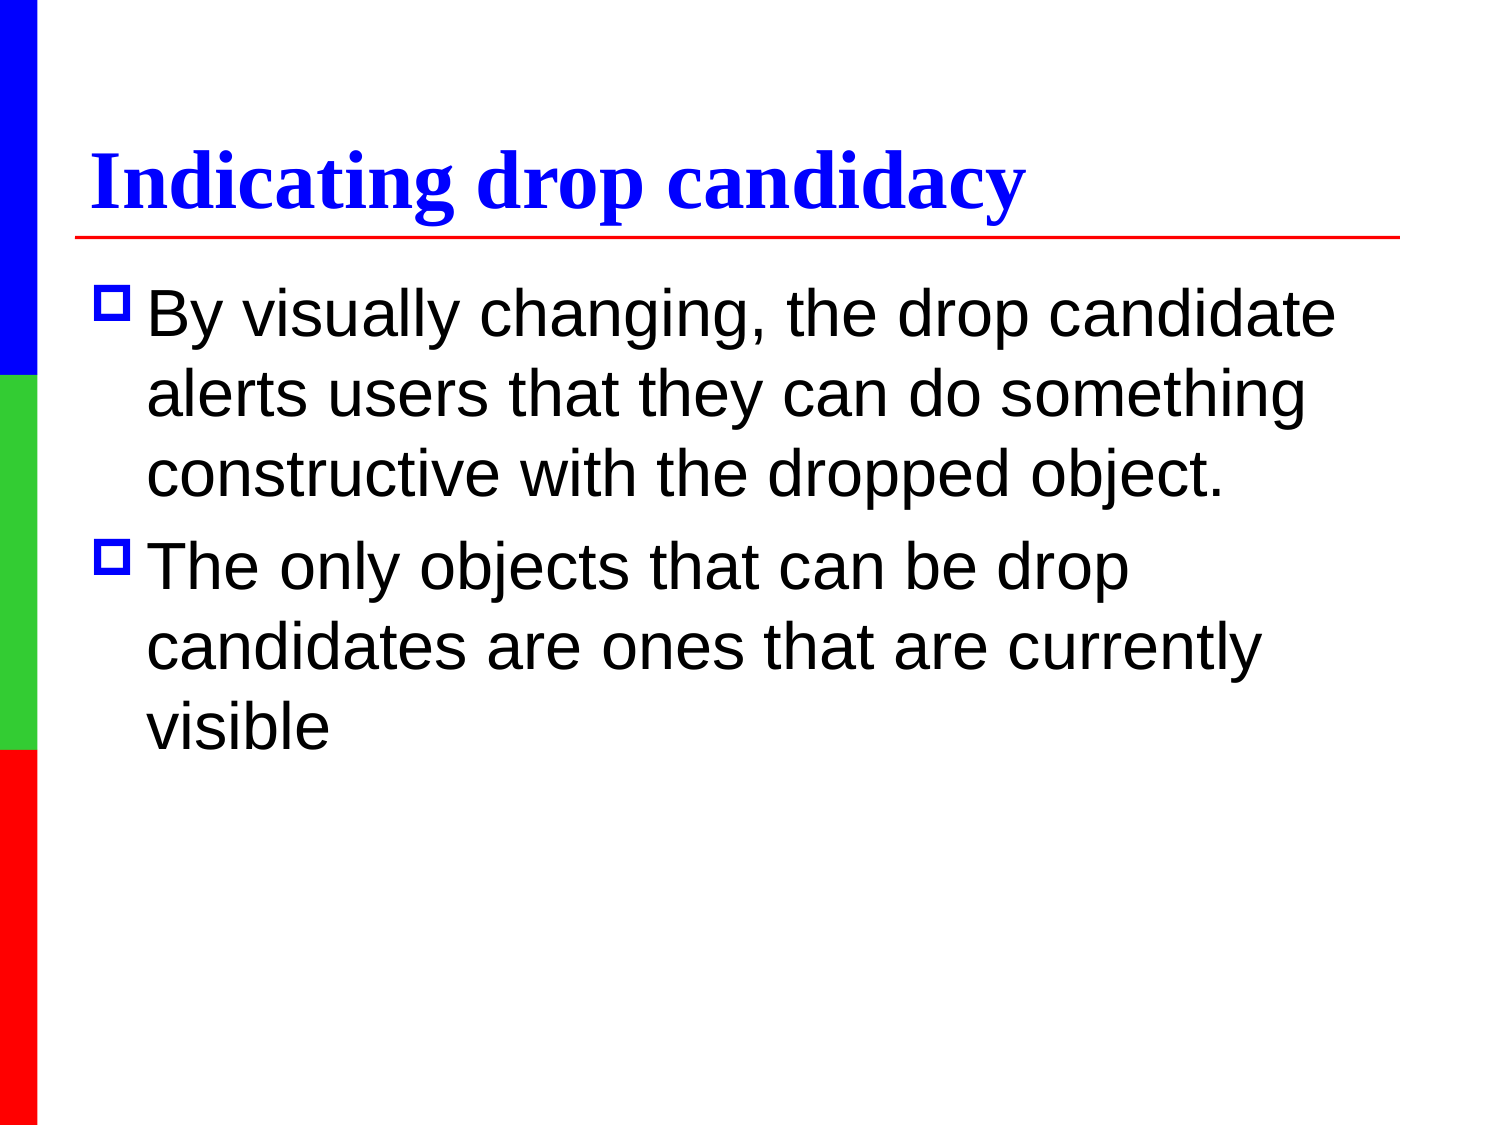

# Indicating drop candidacy
By visually changing, the drop candidate alerts users that they can do something constructive with the dropped object.
The only objects that can be drop candidates are ones that are currently visible